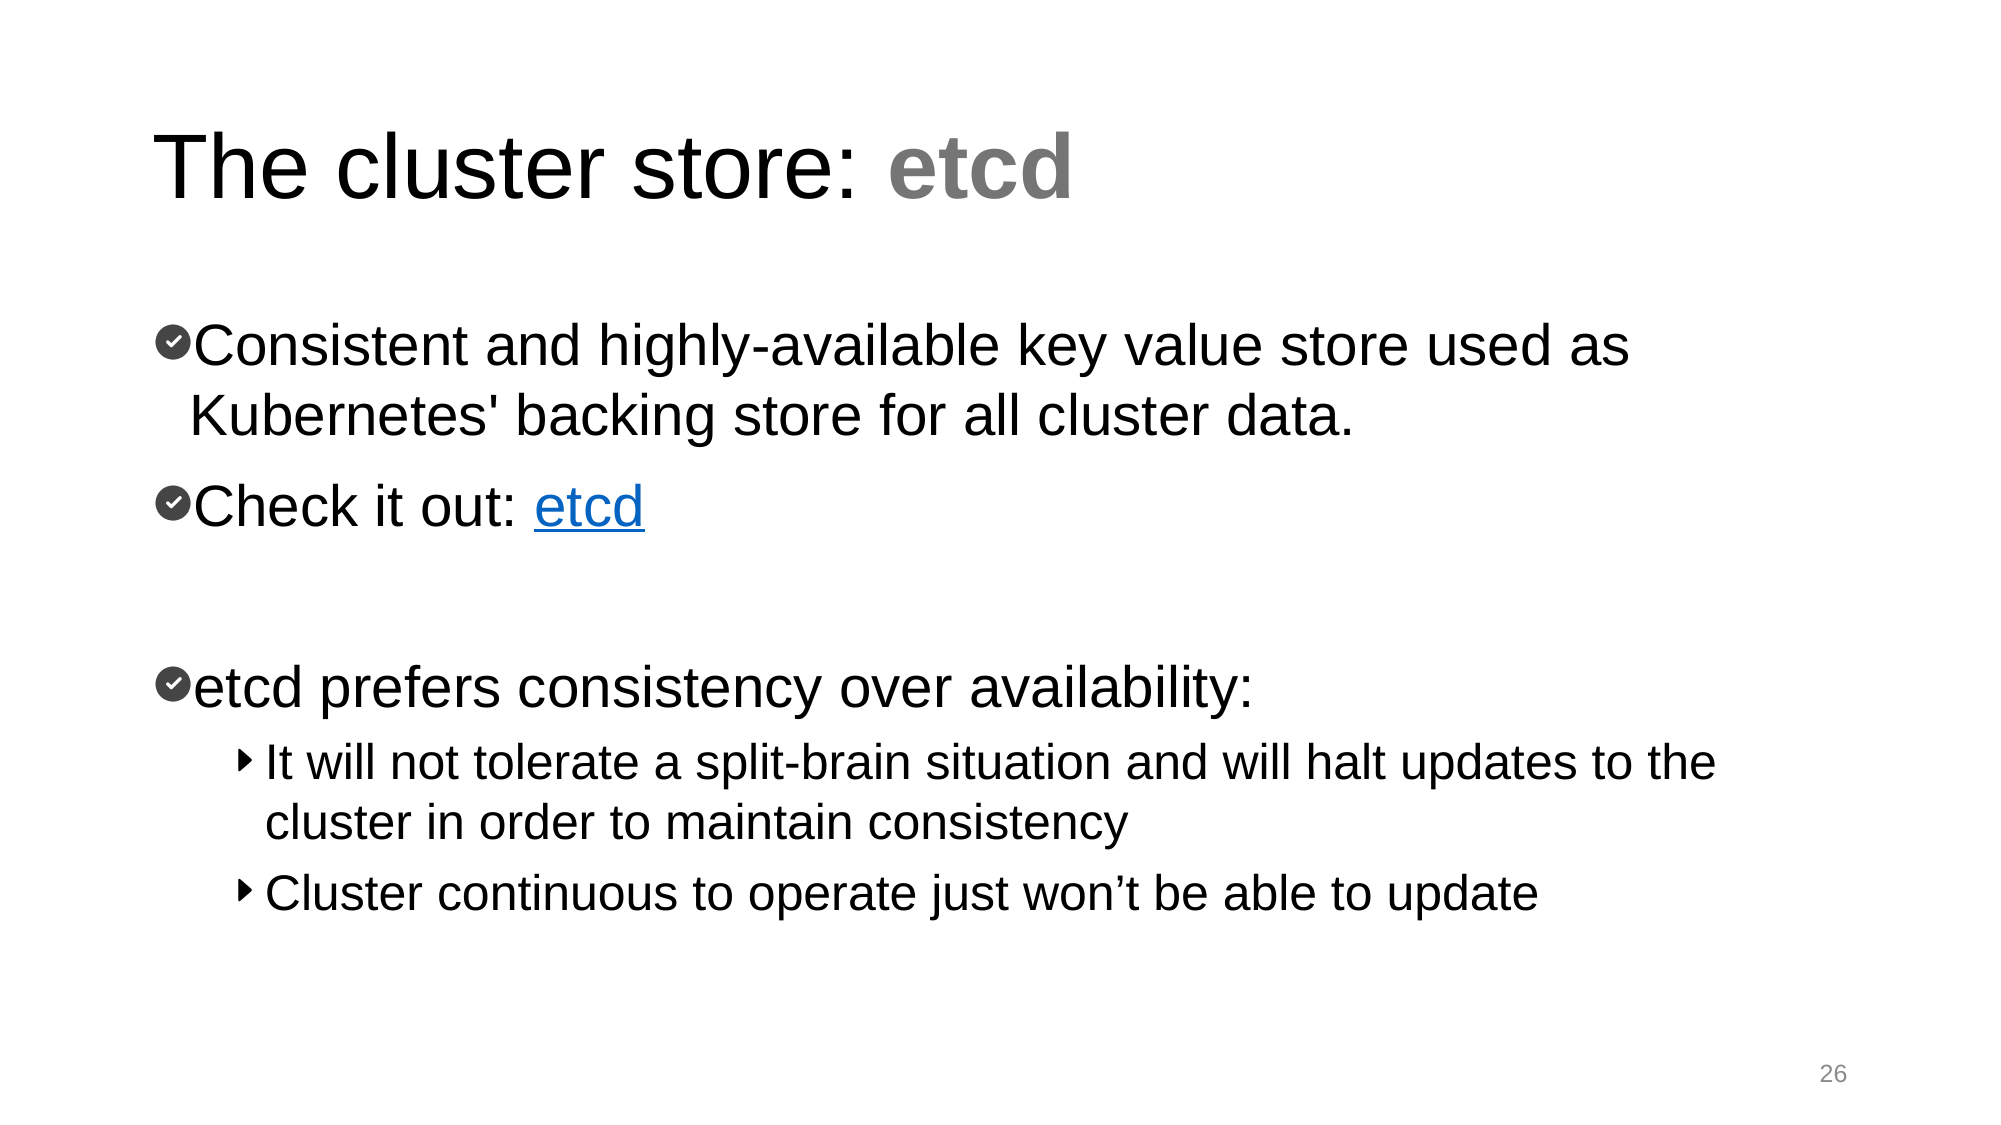

# The cluster store: etcd
Consistent and highly-available key value store used as Kubernetes' backing store for all cluster data.
Check it out: etcd

etcd prefers consistency over availability:
It will not tolerate a split-brain situation and will halt updates to the cluster in order to maintain consistency
Cluster continuous to operate just won’t be able to update
26